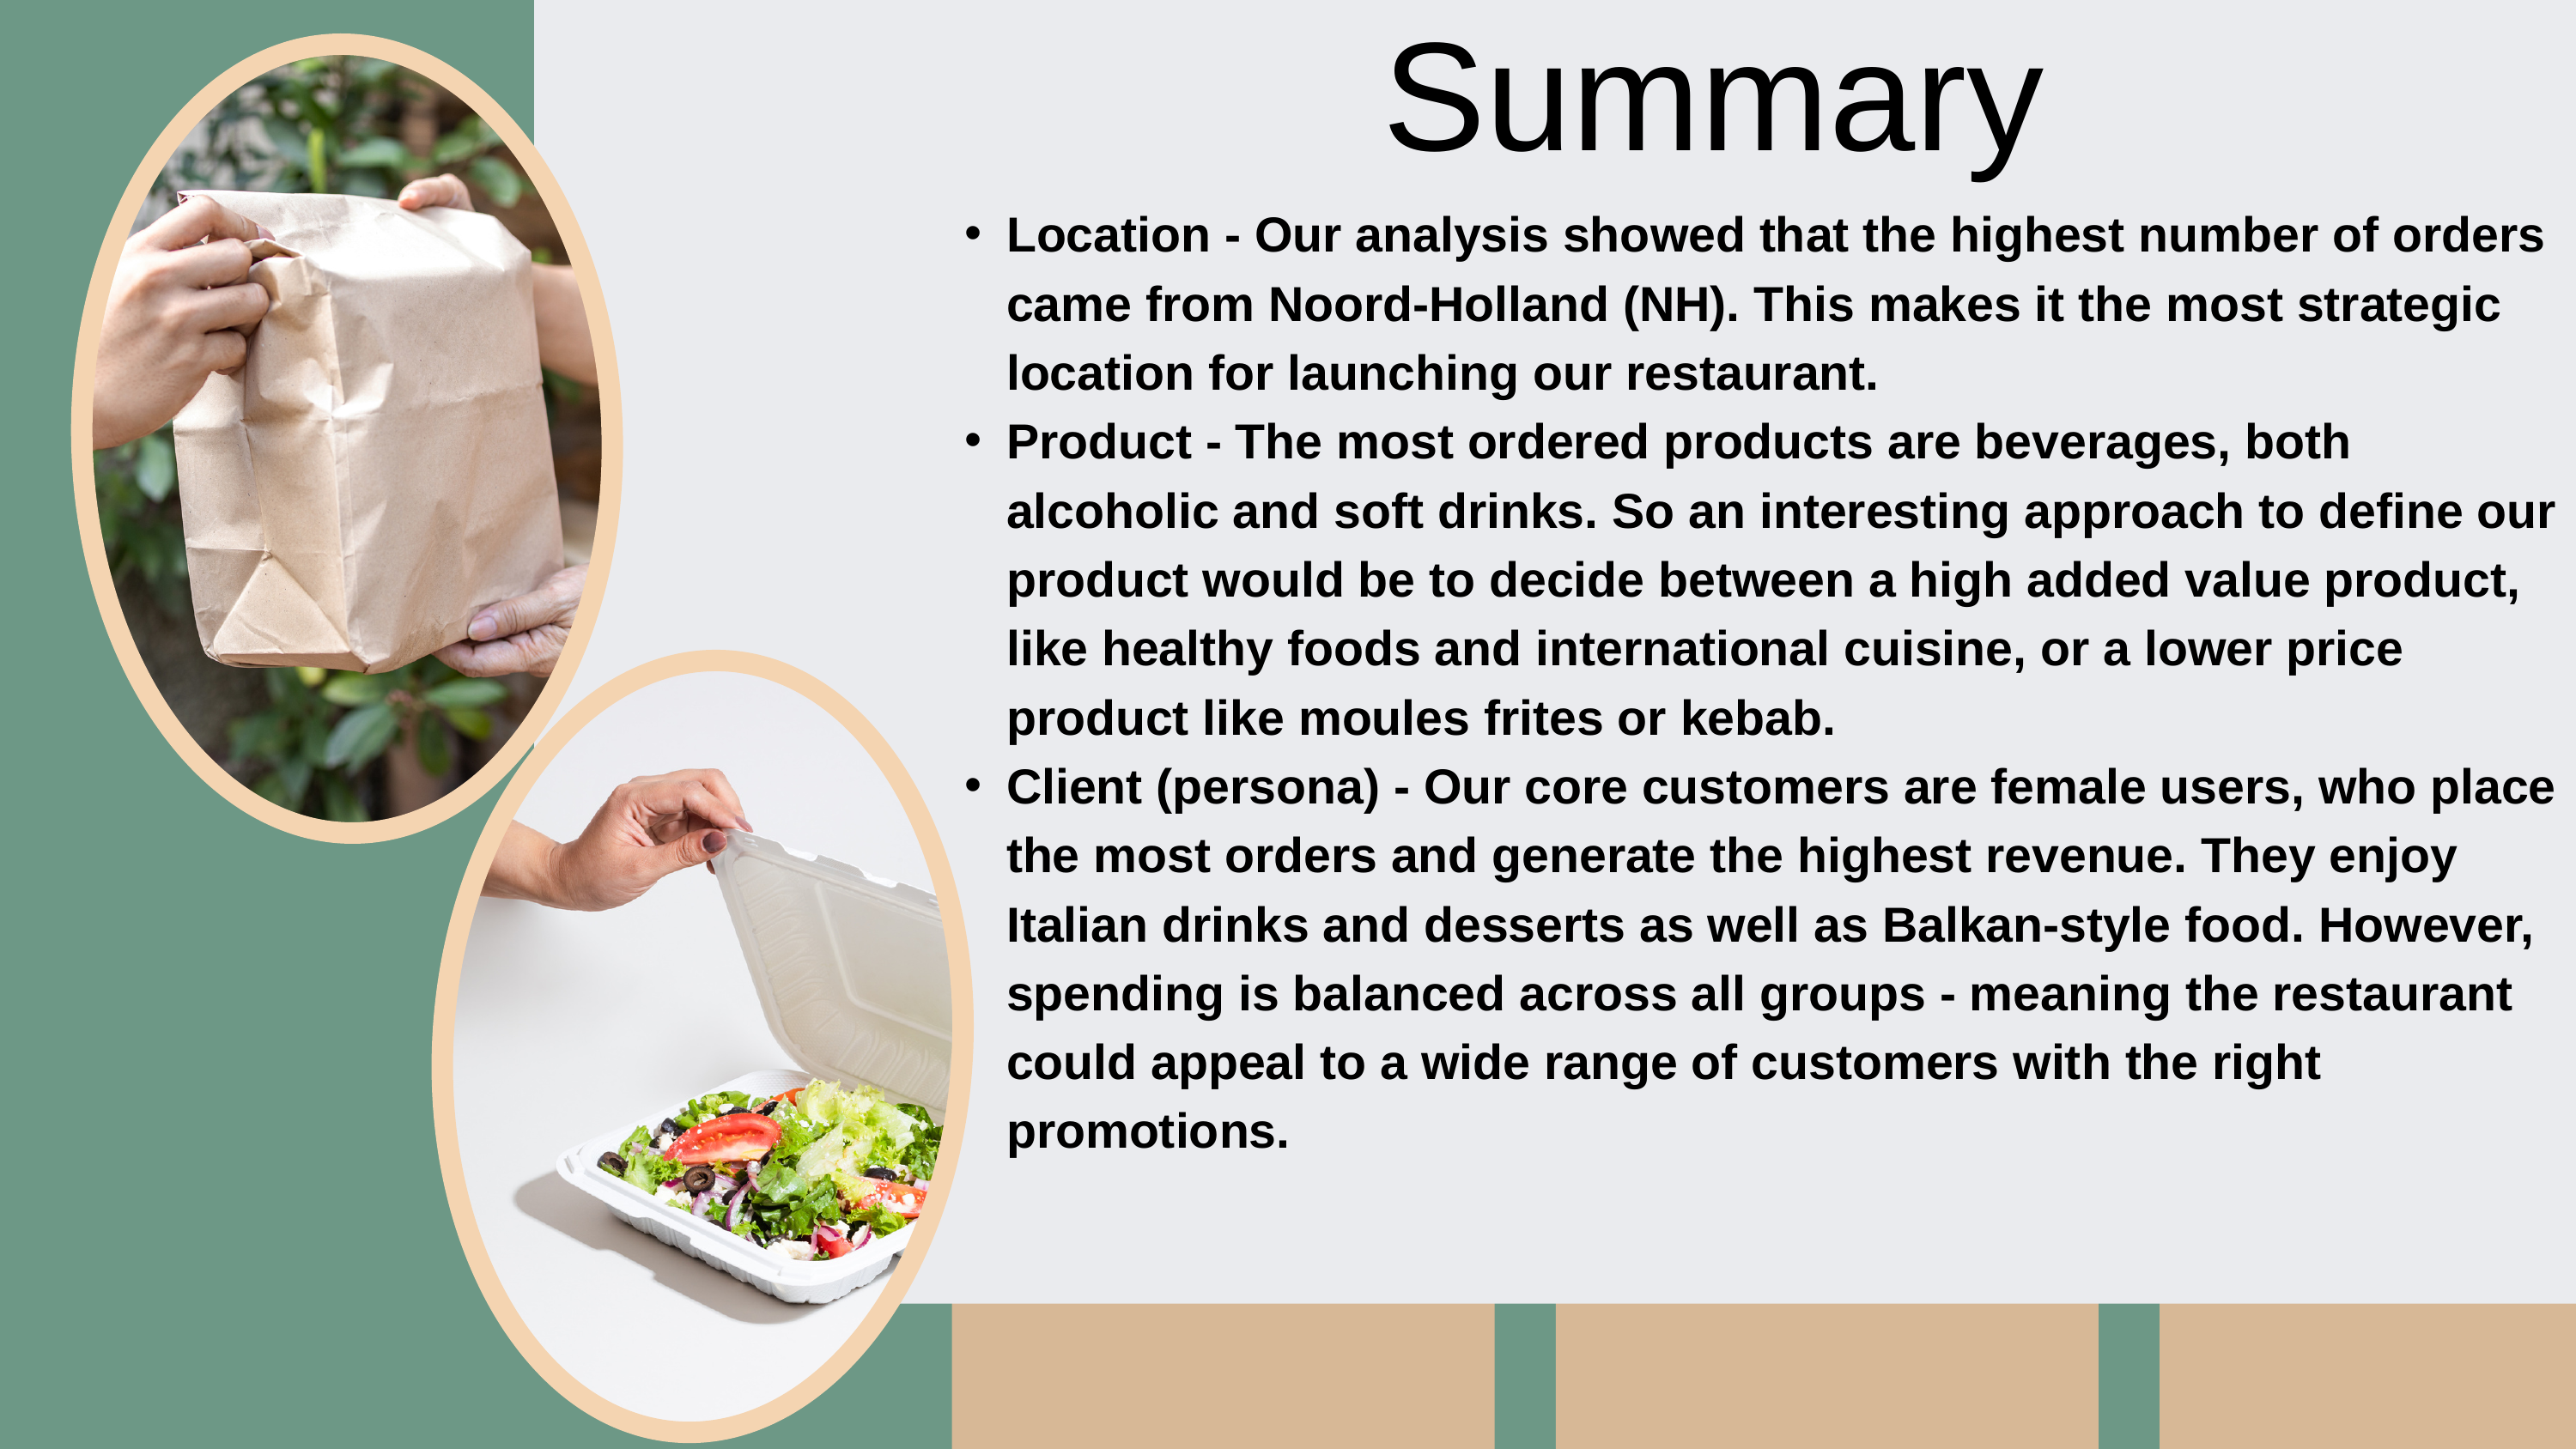

Summary

Location - Our analysis showed that the highest number of orders came from Noord-Holland (NH). This makes it the most strategic location for launching our restaurant.
Product - The most ordered products are beverages, both alcoholic and soft drinks. So an interesting approach to define our product would be to decide between a high added value product, like healthy foods and international cuisine, or a lower price product like moules frites or kebab.
Client (persona) - Our core customers are female users, who place the most orders and generate the highest revenue. They enjoy Italian drinks and desserts as well as Balkan-style food. However, spending is balanced across all groups - meaning the restaurant could appeal to a wide range of customers with the right promotions.